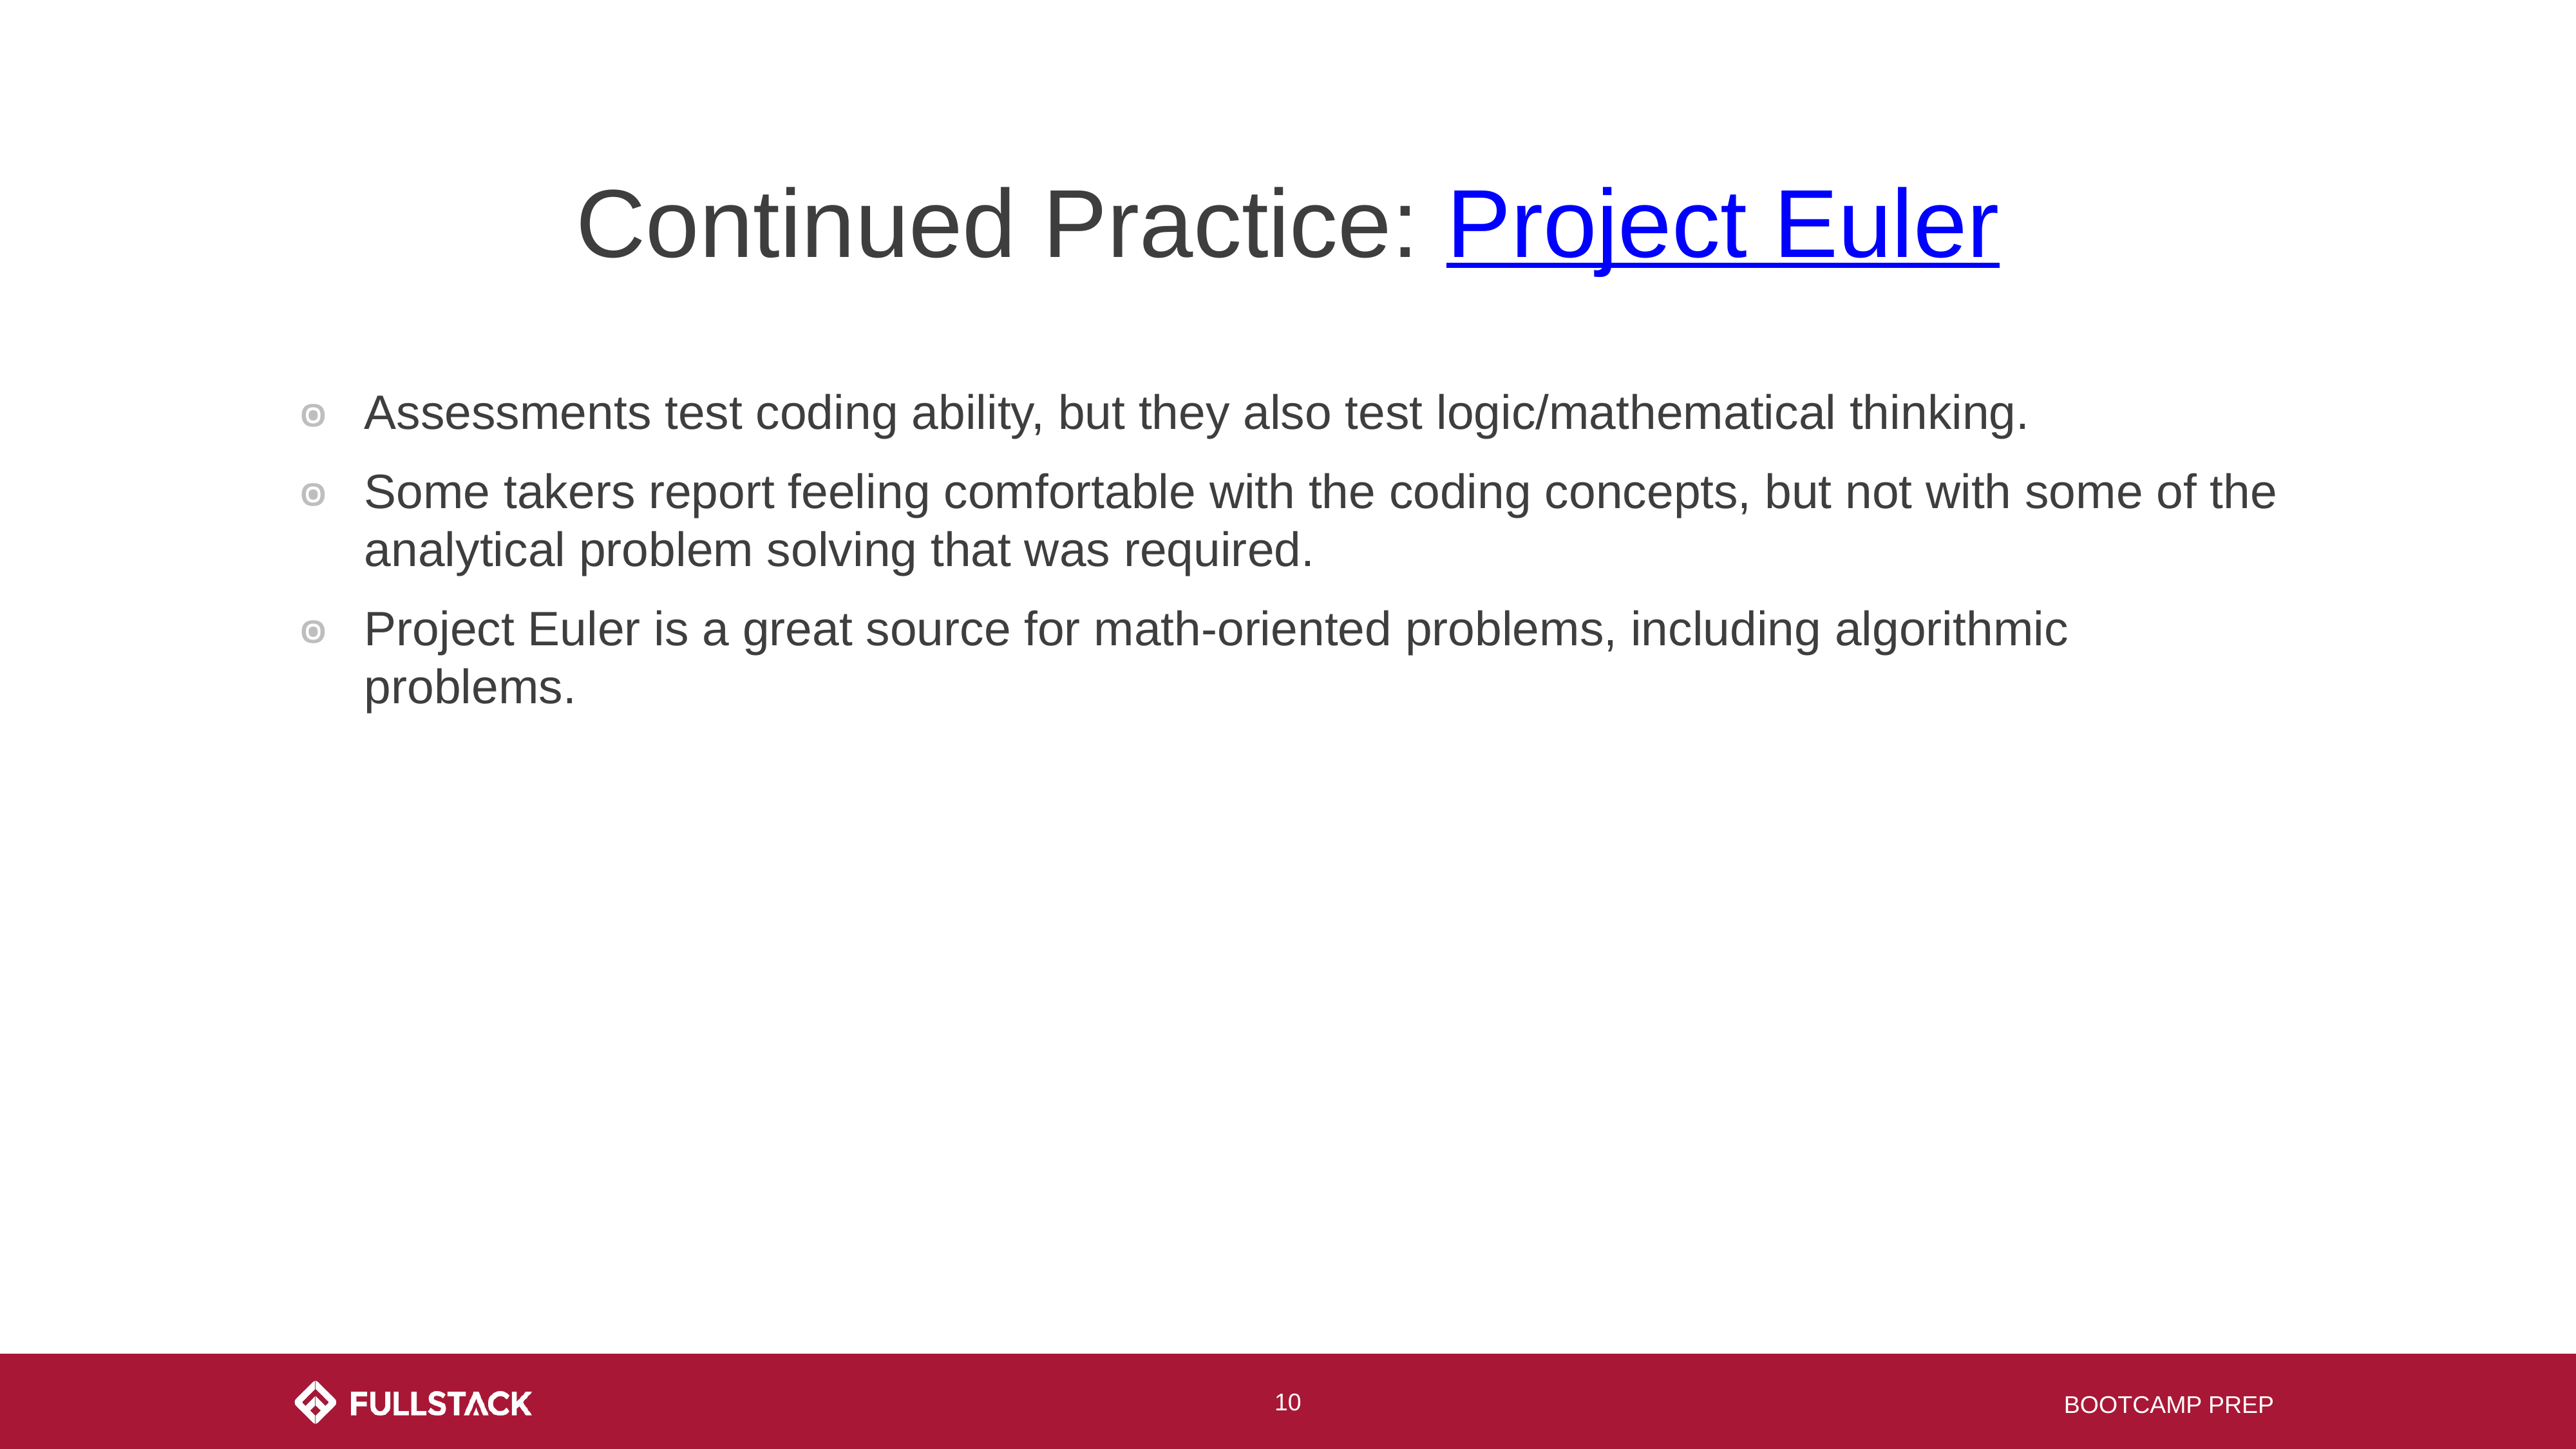

# Continued Practice: Project Euler
Assessments test coding ability, but they also test logic/mathematical thinking.
Some takers report feeling comfortable with the coding concepts, but not with some of the analytical problem solving that was required.
Project Euler is a great source for math-oriented problems, including algorithmic problems.
10
BOOTCAMP PREP